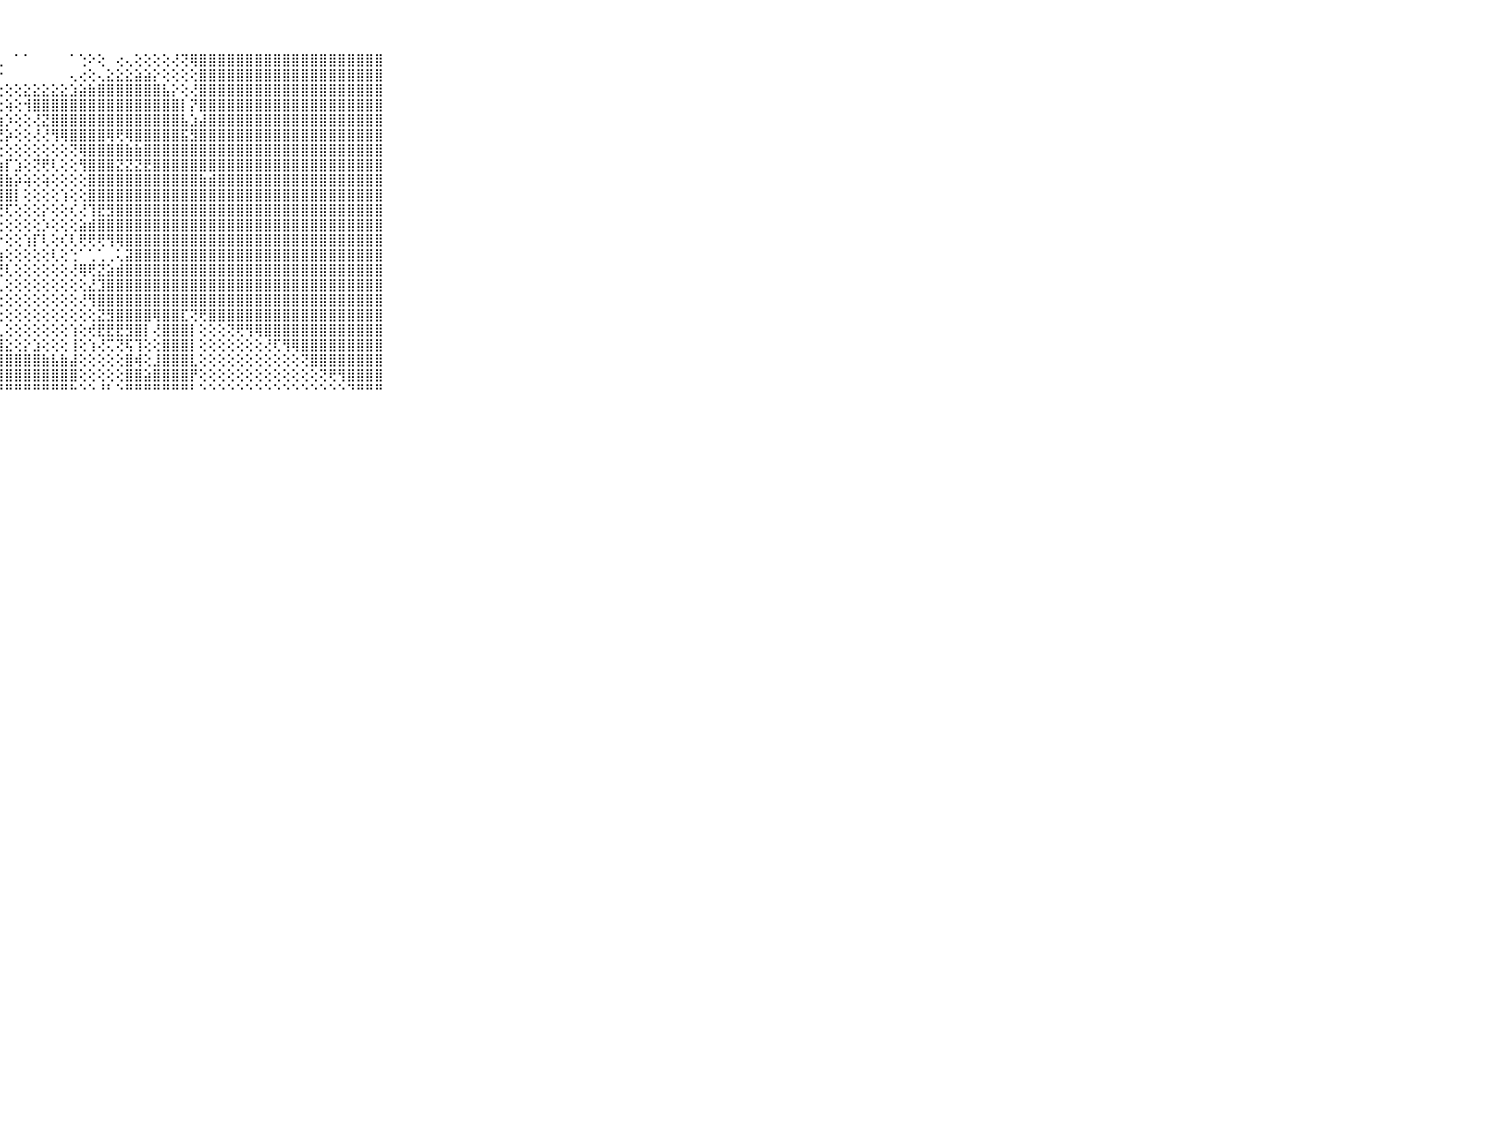

⠀⠀⠀⠀⠀⠀⠀⠀⠀⠀⠀⣿⣿⣿⣿⣿⣿⣿⣿⣿⣿⣿⡿⢿⢝⢕⢁⢀⠀⠁⠁⠀⠀⠀⠀⠁⢑⠕⢕⠀⢔⢄⢕⢕⢕⢕⢜⢝⢿⣿⣿⣿⣿⣿⣿⣿⣿⣿⣿⣿⣿⣿⣿⣿⣿⣿⣿⣿⣿⠀⠀⠀⠀⠀⠀⠀⠀⠀⠀⠀⠀
⠀⠀⠀⠀⠀⠀⠀⠀⠀⠀⠀⣿⣿⣿⣿⣿⣿⣿⣿⣿⣿⡻⢝⢕⢕⢕⢕⠕⠀⠀⠀⠀⠀⠀⠀⢄⢔⢕⢄⣕⣕⣕⣵⣵⡕⢕⢕⢕⢕⣿⣿⣿⣿⣿⣿⣿⣿⣿⣿⣿⣿⣿⣿⣿⣿⣿⣿⣿⣿⠀⠀⠀⠀⠀⠀⠀⠀⠀⠀⠀⠀
⠀⠀⠀⠀⠀⠀⠀⠀⠀⠀⠀⣿⣿⣿⣿⣿⣿⣿⣿⣿⣿⣝⣕⡕⢕⢕⢕⢕⢕⢕⣕⣕⣕⣕⣕⣱⣵⣷⣿⣿⣿⣿⣿⣿⣿⣧⡕⢕⢜⣿⣿⣿⣿⣿⣿⣿⣿⣿⣿⣿⣿⣿⣿⣿⣿⣿⣿⣿⣿⠀⠀⠀⠀⠀⠀⠀⠀⠀⠀⠀⠀
⠀⠀⠀⠀⠀⠀⠀⠀⠀⠀⠀⣿⣿⣿⣿⣿⣿⣿⣿⣿⣿⣯⡝⢕⢕⢕⢕⢕⢵⢕⢺⣿⣿⣿⣿⣿⣿⣿⣿⣿⣿⣿⣿⣿⣿⣿⣿⡇⡝⣿⣿⣿⣿⣿⣿⣿⣿⣿⣿⣿⣿⣿⣿⣿⣿⣿⣿⣿⣿⠀⠀⠀⠀⠀⠀⠀⠀⠀⠀⠀⠀
⠀⠀⠀⠀⠀⠀⠀⠀⠀⠀⠀⣿⣿⣿⣿⣿⣿⣿⣿⣿⣿⣿⡕⢕⢕⢕⢕⣷⡱⢕⢕⢜⣝⣿⣿⣿⣿⣿⣿⣿⣿⣿⣿⣿⣿⣿⣿⣧⣱⣼⣿⣿⣿⣿⣿⣿⣿⣿⣿⣿⣿⣿⣿⣿⣿⣿⣿⣿⣿⠀⠀⠀⠀⠀⠀⠀⠀⠀⠀⠀⠀
⠀⠀⠀⠀⠀⠀⠀⠀⠀⠀⠀⣿⣿⣿⣿⣿⣿⣿⣿⣿⣿⣿⡇⢕⢕⢕⢕⢟⡵⢕⢕⢜⢜⢻⢿⣿⣿⣿⣿⢿⢟⢿⣿⣿⣿⣿⣿⣯⣻⣿⣿⣿⣿⣿⣿⣿⣿⣿⣿⣿⣿⣿⣿⣿⣿⣿⣿⣿⣿⠀⠀⠀⠀⠀⠀⠀⠀⠀⠀⠀⠀
⠀⠀⠀⠀⠀⠀⠀⠀⠀⠀⠀⣿⣿⣿⣿⣿⣿⣿⣿⣿⣿⣿⡇⢕⢕⢱⡷⢕⢕⢕⢕⢕⢕⢕⢕⢝⢿⣿⣿⣿⣿⣷⣷⣿⣿⣿⣿⣿⣿⣿⣿⣿⣿⣿⣿⣿⣿⣿⣿⣿⣿⣿⣿⣿⣿⣿⣿⣿⣿⠀⠀⠀⠀⠀⠀⠀⠀⠀⠀⠀⠀
⠀⠀⠀⠀⠀⠀⠀⠀⠀⠀⠀⣿⣿⣿⣿⣿⣿⣿⣿⣿⣿⣿⣷⢕⢕⢸⣷⣵⡏⣱⢕⢝⢟⢇⢕⢕⢻⣿⣿⣿⣝⣝⣝⣟⣿⣿⣿⣿⣿⣿⣿⣿⣿⣿⣿⣿⣿⣿⣿⣿⣿⣿⣿⣿⣿⣿⣿⣿⣿⠀⠀⠀⠀⠀⠀⠀⠀⠀⠀⠀⠀
⠀⠀⠀⠀⠀⠀⠀⠀⠀⠀⠀⣿⣿⣿⣿⣿⣿⣿⣿⣿⣿⣿⣿⡇⢕⢸⣿⣿⣷⡵⢵⢕⢵⢕⢕⢕⢕⣿⣿⣿⣿⣿⣿⣿⣿⣿⣿⣿⣿⣷⣾⣿⣿⣿⣿⣿⣿⣿⣿⣿⣿⣿⣿⣿⣿⣿⣿⣿⣿⠀⠀⠀⠀⠀⠀⠀⠀⠀⠀⠀⠀
⠀⠀⠀⠀⠀⠀⠀⠀⠀⠀⠀⣿⣿⣿⣿⣿⣿⣿⣿⣿⣿⣿⣝⡕⢕⢸⣿⣿⣿⡇⢕⢕⢕⢕⢱⢕⢕⣿⣿⣿⣿⣿⣿⣿⣿⣿⣿⣿⣿⣿⣿⣿⣿⣿⣿⣿⣿⣿⣿⣿⣿⣿⣿⣿⣿⣿⣿⣿⣿⠀⠀⠀⠀⠀⠀⠀⠀⠀⠀⠀⠀
⠀⠀⠀⠀⠀⠀⠀⠀⠀⠀⠀⣿⣿⣿⣿⣿⣿⣿⣿⣿⣿⣿⣿⡟⢕⢾⢏⢝⢏⢕⢕⢕⡕⢕⢕⢎⢜⢹⣟⣻⣿⣿⣿⣿⣿⣿⣿⣿⣿⣿⣿⣿⣿⣿⣿⣿⣿⣿⣿⣿⣿⣿⣿⣿⣿⣿⣿⣿⣿⠀⠀⠀⠀⠀⠀⠀⠀⠀⠀⠀⠀
⠀⠀⠀⠀⠀⠀⠀⠀⠀⠀⠀⣿⣿⣿⣿⣿⣿⣿⣿⣿⣿⣿⣿⣯⣕⢕⢕⢕⢕⢕⢕⢕⡱⢕⢕⢕⣵⣾⣿⣿⣿⣿⣿⣿⣿⣿⣿⣿⣿⣿⣿⣿⣿⣿⣿⣿⣿⣿⣿⣿⣿⣿⣿⣿⣿⣿⣿⣿⣿⠀⠀⠀⠀⠀⠀⠀⠀⠀⠀⠀⠀
⠀⠀⠀⠀⠀⠀⠀⠀⠀⠀⠀⣿⣿⣿⣿⣿⣿⣿⣿⣿⣿⣿⣿⣿⣿⣯⢕⡕⢕⢕⢱⡏⢇⢕⢎⢇⢟⢟⢟⢻⢿⣿⣿⣿⣿⣿⣿⣿⣿⣿⣿⣿⣿⣿⣿⣿⣿⣿⣿⣿⣿⣿⣿⣿⣿⣿⣿⣿⣿⠀⠀⠀⠀⠀⠀⠀⠀⠀⠀⠀⠀
⠀⠀⠀⠀⠀⠀⠀⠀⠀⠀⠀⣿⣿⣿⣿⣿⣿⣿⣿⣿⣿⣿⣿⣿⣿⣿⣿⣷⢕⢕⢕⢕⢕⢇⢕⢑⠁⢁⢁⢀⢅⣽⣿⣿⣿⣿⣿⣿⣿⣿⣿⣿⣿⣿⣿⣿⣿⣿⣿⣿⣿⣿⣿⣿⣿⣿⣿⣿⣿⠀⠀⠀⠀⠀⠀⠀⠀⠀⠀⠀⠀
⠀⠀⠀⠀⠀⠀⠀⠀⠀⠀⠀⣿⣿⣿⣿⣿⣿⣿⣿⣿⣿⣿⣿⣿⣿⢏⣿⢟⢇⢕⢕⢕⢕⢕⢕⢜⢿⢟⣝⣵⣾⣿⣿⣿⣿⣿⣿⣿⣿⣿⣿⣿⣿⣿⣿⣿⣿⣿⣿⣿⣿⣿⣿⣿⣿⣿⣿⣿⣿⠀⠀⠀⠀⠀⠀⠀⠀⠀⠀⠀⠀
⠀⠀⠀⠀⠀⠀⠀⠀⠀⠀⠀⣿⣿⣿⣿⣿⣿⣿⣿⣿⣿⣿⣿⢟⢕⠕⢸⢇⢕⢕⢕⢕⢕⢕⢕⢕⢕⣜⣹⣿⣿⣿⣿⣿⣿⣿⣿⣿⣿⣿⣿⣿⣿⣿⣿⣿⣿⣿⣿⣿⣿⣿⣿⣿⣿⣿⣿⣿⣿⠀⠀⠀⠀⠀⠀⠀⠀⠀⠀⠀⠀
⠀⠀⠀⠀⠀⠀⠀⠀⠀⠀⠀⣿⣿⣿⣿⣿⣿⣿⣿⡿⢟⢏⠕⠁⠀⠀⣿⢕⢕⢕⢕⢕⢕⢕⢕⢕⢜⢻⣿⣿⣿⣿⣿⣿⣿⣿⣿⣿⣿⣿⣿⣿⣿⣿⣿⣿⣿⣿⣿⣿⣿⣿⣿⣿⣿⣿⣿⣿⣿⠀⠀⠀⠀⠀⠀⠀⠀⠀⠀⠀⠀
⠀⠀⠀⠀⠀⠀⠀⠀⠀⠀⠀⣿⣿⡿⢿⢟⠝⠕⠑⠑⠁⠀⠀⠀⠀⠀⢻⢕⢕⢕⢕⢕⢕⢕⢕⢕⢕⢕⣝⣻⣿⣿⣿⣿⢿⣿⣿⣏⢝⢟⣿⣿⣿⣿⣿⣿⣿⣿⣿⣿⣿⣿⣿⣿⣿⣿⣿⣿⣿⠀⠀⠀⠀⠀⠀⠀⠀⠀⠀⠀⠀
⠀⠀⠀⠀⠀⠀⠀⠀⠀⠀⠀⠝⠑⠑⠁⠀⠀⠀⠀⠀⠀⠀⠀⠀⠀⠀⢾⣇⢕⢕⢕⢕⢕⢕⢕⢱⢕⢞⣟⣟⣟⣻⣿⡇⢜⣿⣿⣿⡇⢕⢕⢕⢝⢟⢻⢿⣿⣿⣿⣿⣿⣿⣿⣿⣿⣿⣿⣿⣿⠀⠀⠀⠀⠀⠀⠀⠀⠀⠀⠀⠀
⠀⠀⠀⠀⠀⠀⠀⠀⠀⠀⠀⠀⠀⠀⠀⠀⠀⠀⠀⠀⠀⠀⠀⠀⠀⠀⢸⣿⣕⢕⡕⣱⢕⢕⢕⢸⢕⢱⢜⢍⢝⢯⢹⢕⢕⣿⣿⣿⡇⢕⢕⢕⢕⢕⢕⢕⢜⢏⢻⢿⣿⣿⣿⣿⣿⣿⣿⣿⣿⠀⠀⠀⠀⠀⠀⠀⠀⠀⠀⠀⠀
⠀⠀⠀⠀⠀⠀⠀⠀⠀⠀⠀⠀⠀⠀⠀⠀⠀⠀⠀⠀⠀⠀⠀⠀⠀⠀⢜⣿⣿⣿⣿⣿⣷⣧⣷⣼⢕⢕⢕⢕⢕⣿⢾⢕⣸⣿⣿⣿⣇⢕⢕⢕⢕⢕⢕⢕⢕⢕⢕⢕⢝⣿⣿⣿⣿⣿⣿⣿⣿⠀⠀⠀⠀⠀⠀⠀⠀⠀⠀⠀⠀
⠀⠀⠀⠀⠀⠀⠀⠀⠀⠀⠀⠀⠀⠀⠀⠀⠀⠀⠀⠀⠀⠀⠀⠀⠀⠀⢕⢻⣿⣿⣿⣿⣿⣿⣿⣿⢕⢕⢕⢕⢕⣿⣿⣵⣿⣿⣿⣿⡟⢕⢕⢕⢕⢕⢕⢕⢕⢕⢕⢕⢕⢕⢝⢟⢻⣿⣿⣿⣿⠀⠀⠀⠀⠀⠀⠀⠀⠀⠀⠀⠀
⠀⠀⠀⠀⠀⠀⠀⠀⠀⠀⠀⠀⠀⠀⠀⠀⠀⠑⠀⠀⠀⠀⠀⠀⠀⠀⠀⠛⠛⠛⠛⠛⠛⠛⠛⠓⠑⠑⠘⠃⠑⠛⠛⠛⠛⠛⠛⠛⠃⠑⠑⠑⠑⠑⠑⠑⠑⠑⠑⠑⠑⠑⠑⠑⠑⠙⠛⠛⠛⠀⠀⠀⠀⠀⠀⠀⠀⠀⠀⠀⠀